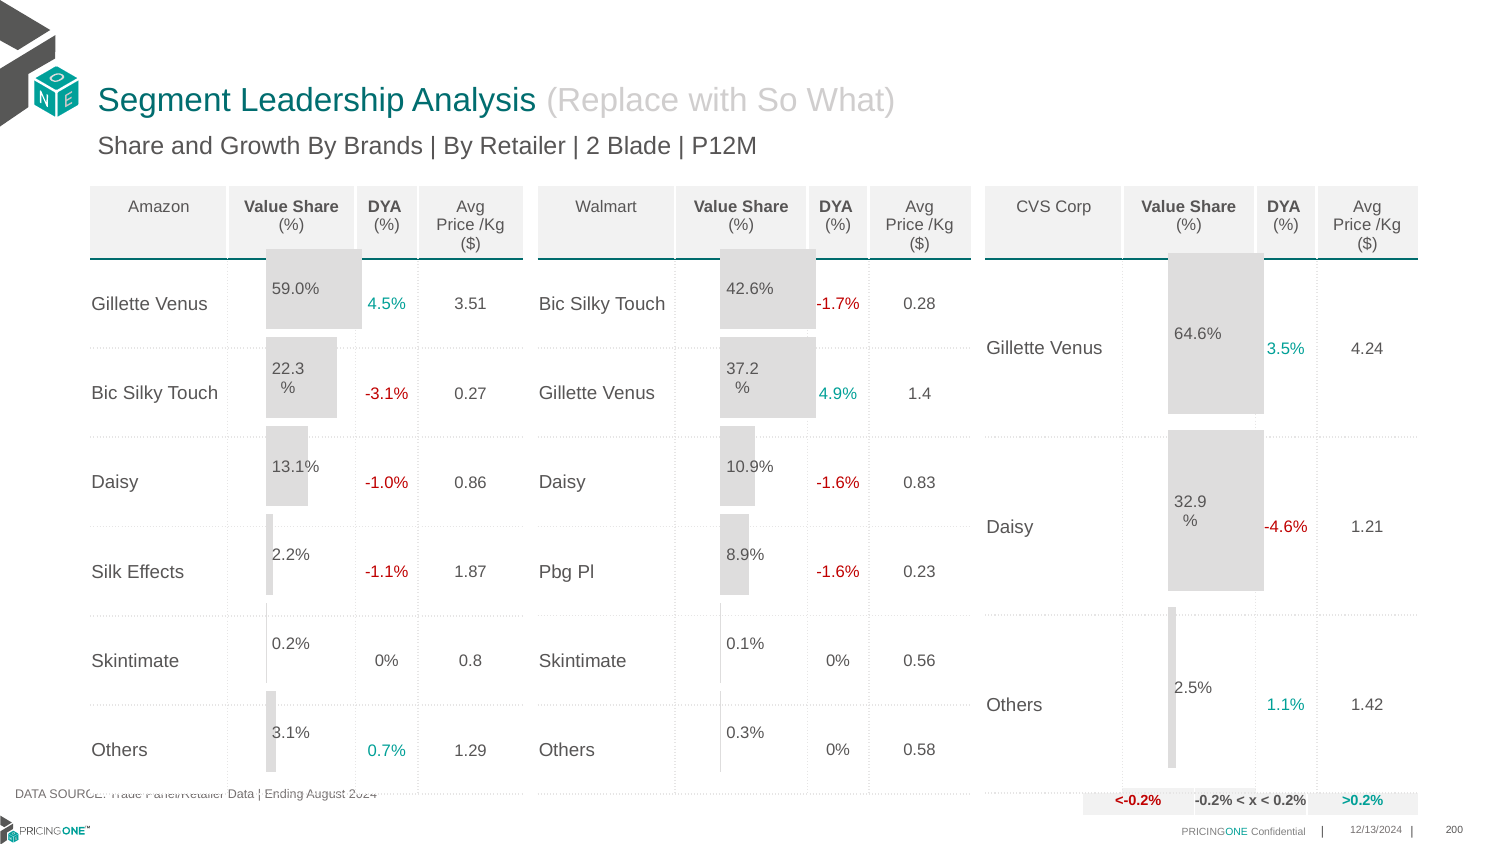

# Segment Leadership Analysis (Replace with So What)
Share and Growth By Brands | By Retailer | 2 Blade | P12M
| Walmart | Value Share (%) | DYA (%) | Avg Price /Kg ($) |
| --- | --- | --- | --- |
| Bic Silky Touch |  | -1.7% | 0.28 |
| Gillette Venus |  | 4.9% | 1.4 |
| Daisy |  | -1.6% | 0.83 |
| Pbg Pl |  | -1.6% | 0.23 |
| Skintimate |  | 0% | 0.56 |
| Others |  | 0% | 0.58 |
| Amazon | Value Share (%) | DYA (%) | Avg Price /Kg ($) |
| --- | --- | --- | --- |
| Gillette Venus |  | 4.5% | 3.51 |
| Bic Silky Touch |  | -3.1% | 0.27 |
| Daisy |  | -1.0% | 0.86 |
| Silk Effects |  | -1.1% | 1.87 |
| Skintimate |  | 0% | 0.8 |
| Others |  | 0.7% | 1.29 |
| CVS Corp | Value Share (%) | DYA (%) | Avg Price /Kg ($) |
| --- | --- | --- | --- |
| Gillette Venus |  | 3.5% | 4.24 |
| Daisy |  | -4.6% | 1.21 |
| Others |  | 1.1% | 1.42 |

### Chart

| Category | Amazon | 2 Blade |
|---|---|
|  | 0.5904543076089228 |

### Chart

| Category | Walmart | 2 Blade |
|---|---|
|  | 0.4261478899802577 |

### Chart

| Category | CVS Corp | 2 Blade |
|---|---|
|  | 0.6460618679256662 |
DATA SOURCE: Trade Panel/Retailer Data | Ending August 2024
| <-0.2% | -0.2% < x < 0.2% | >0.2% |
| --- | --- | --- |

12/13/2024
200